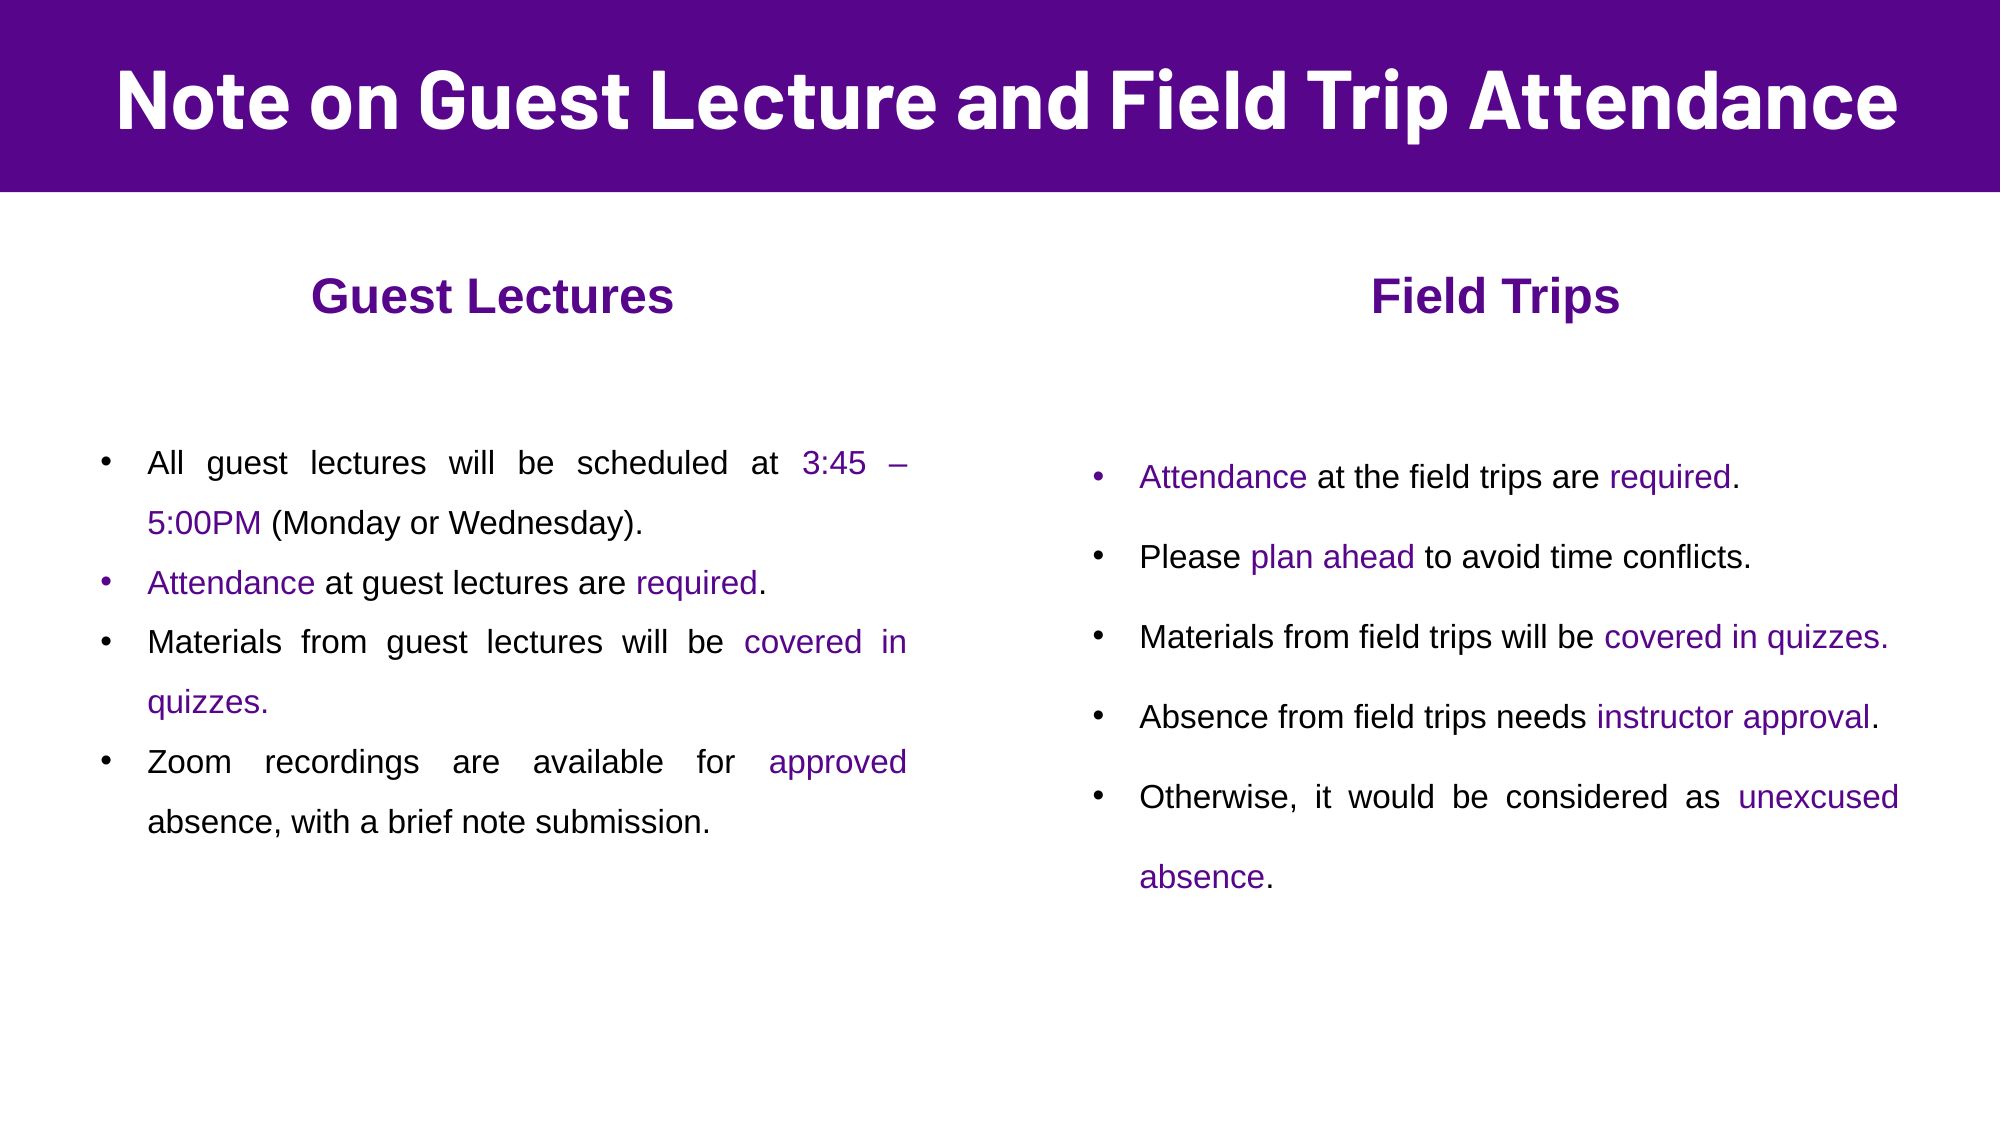

Note on Guest Lecture and Field Trip Attendance
Guest Lectures
Field Trips
Attendance at the field trips are required.
Please plan ahead to avoid time conflicts.
Materials from field trips will be covered in quizzes.
Absence from field trips needs instructor approval.
Otherwise, it would be considered as unexcused absence.
All guest lectures will be scheduled at 3:45 – 5:00PM (Monday or Wednesday).
Attendance at guest lectures are required.
Materials from guest lectures will be covered in quizzes.
Zoom recordings are available for approved absence, with a brief note submission.